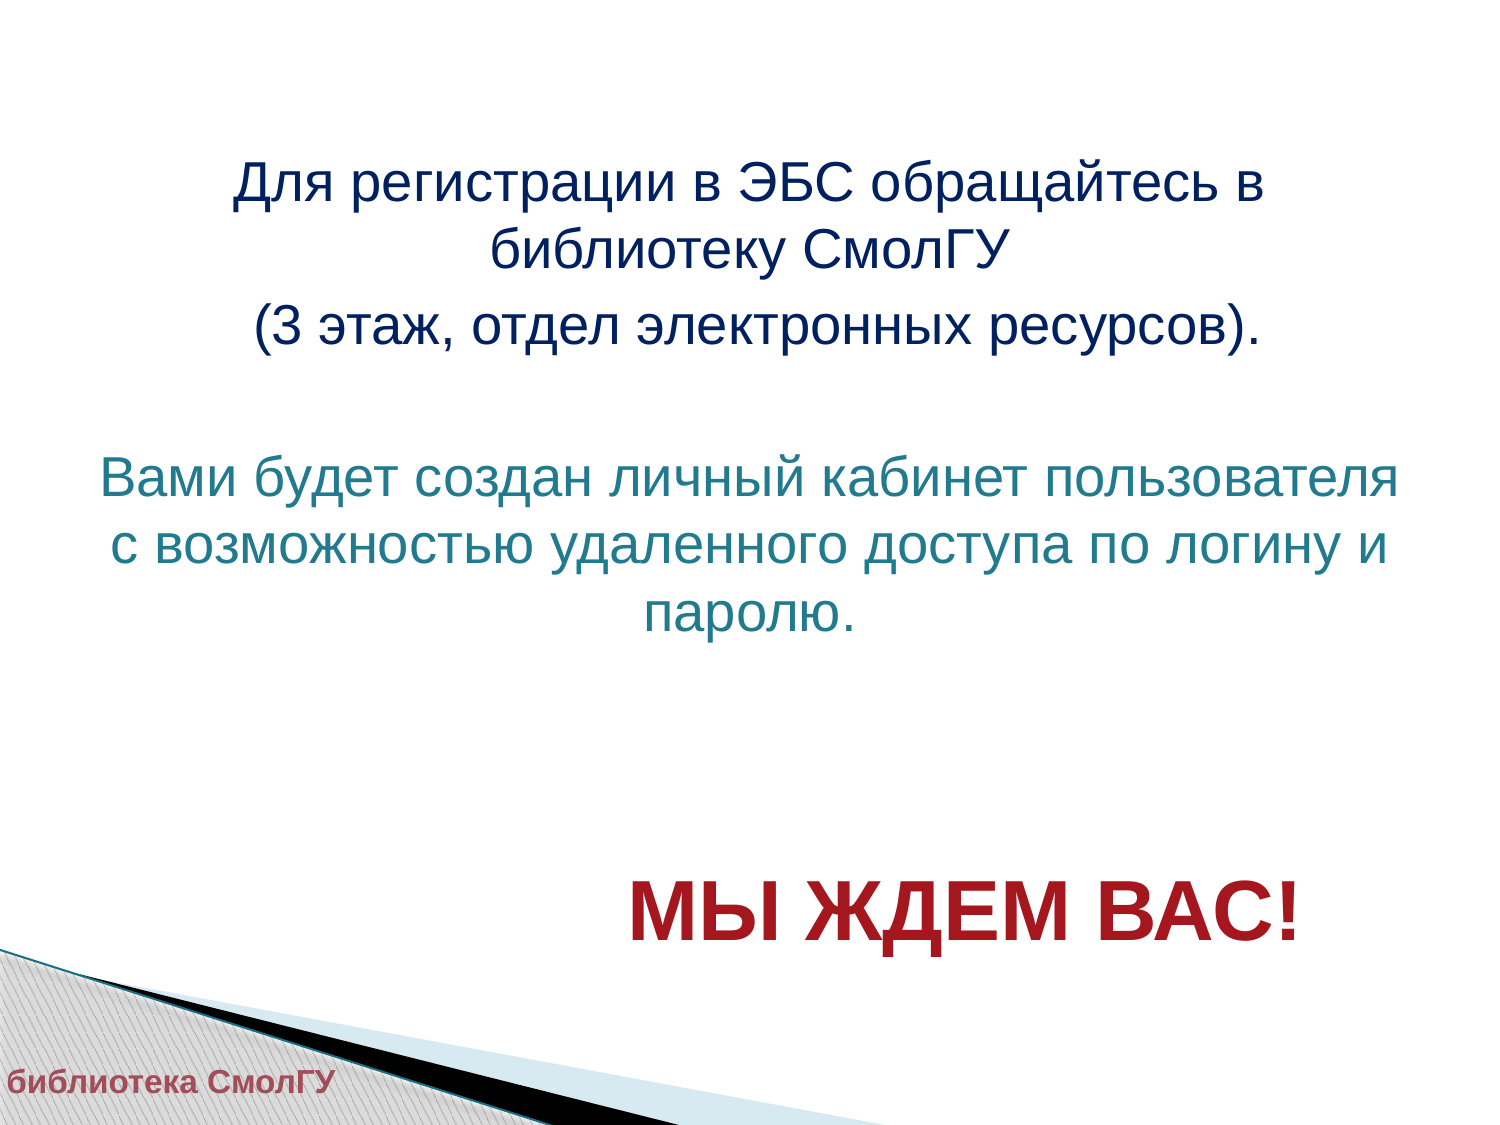

Для регистрации в ЭБС обращайтесь в библиотеку СмолГУ
 (3 этаж, отдел электронных ресурсов).

Вами будет создан личный кабинет пользователя с возможностью удаленного доступа по логину и паролю.

# МЫ ЖДЕМ ВАС!
библиотека СмолГУ